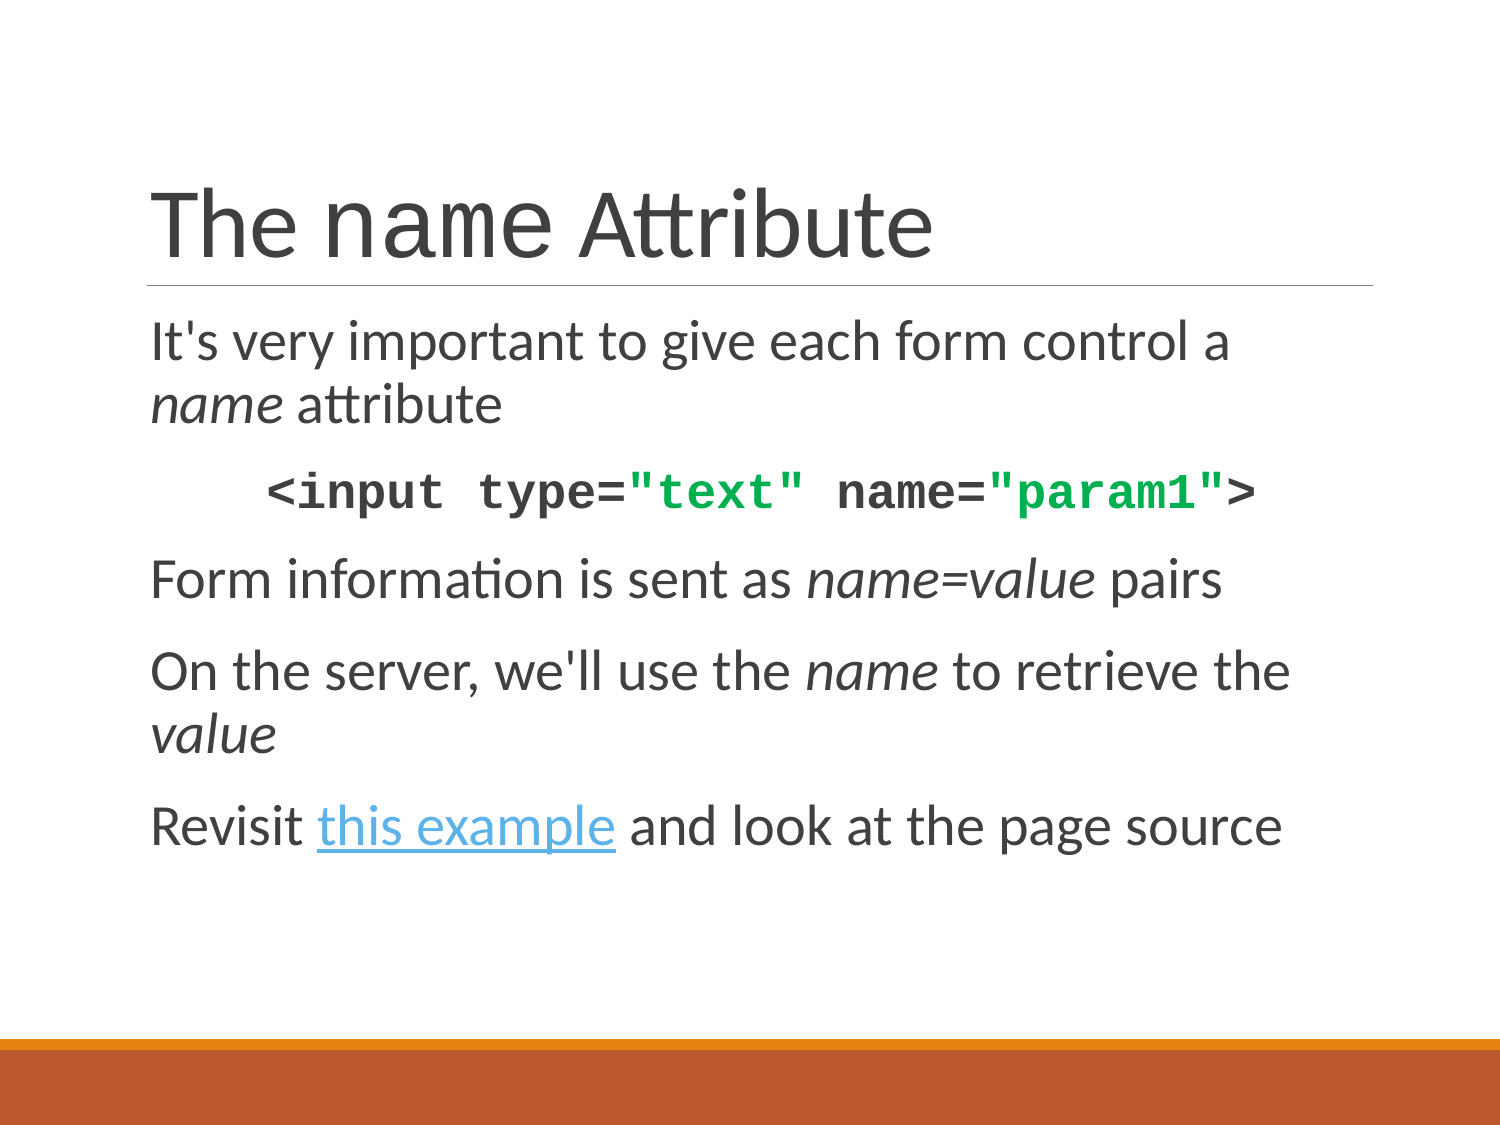

# The name Attribute
It's very important to give each form control a name attribute
<input type="text" name="param1">
Form information is sent as name=value pairs
On the server, we'll use the name to retrieve the value
Revisit this example and look at the page source